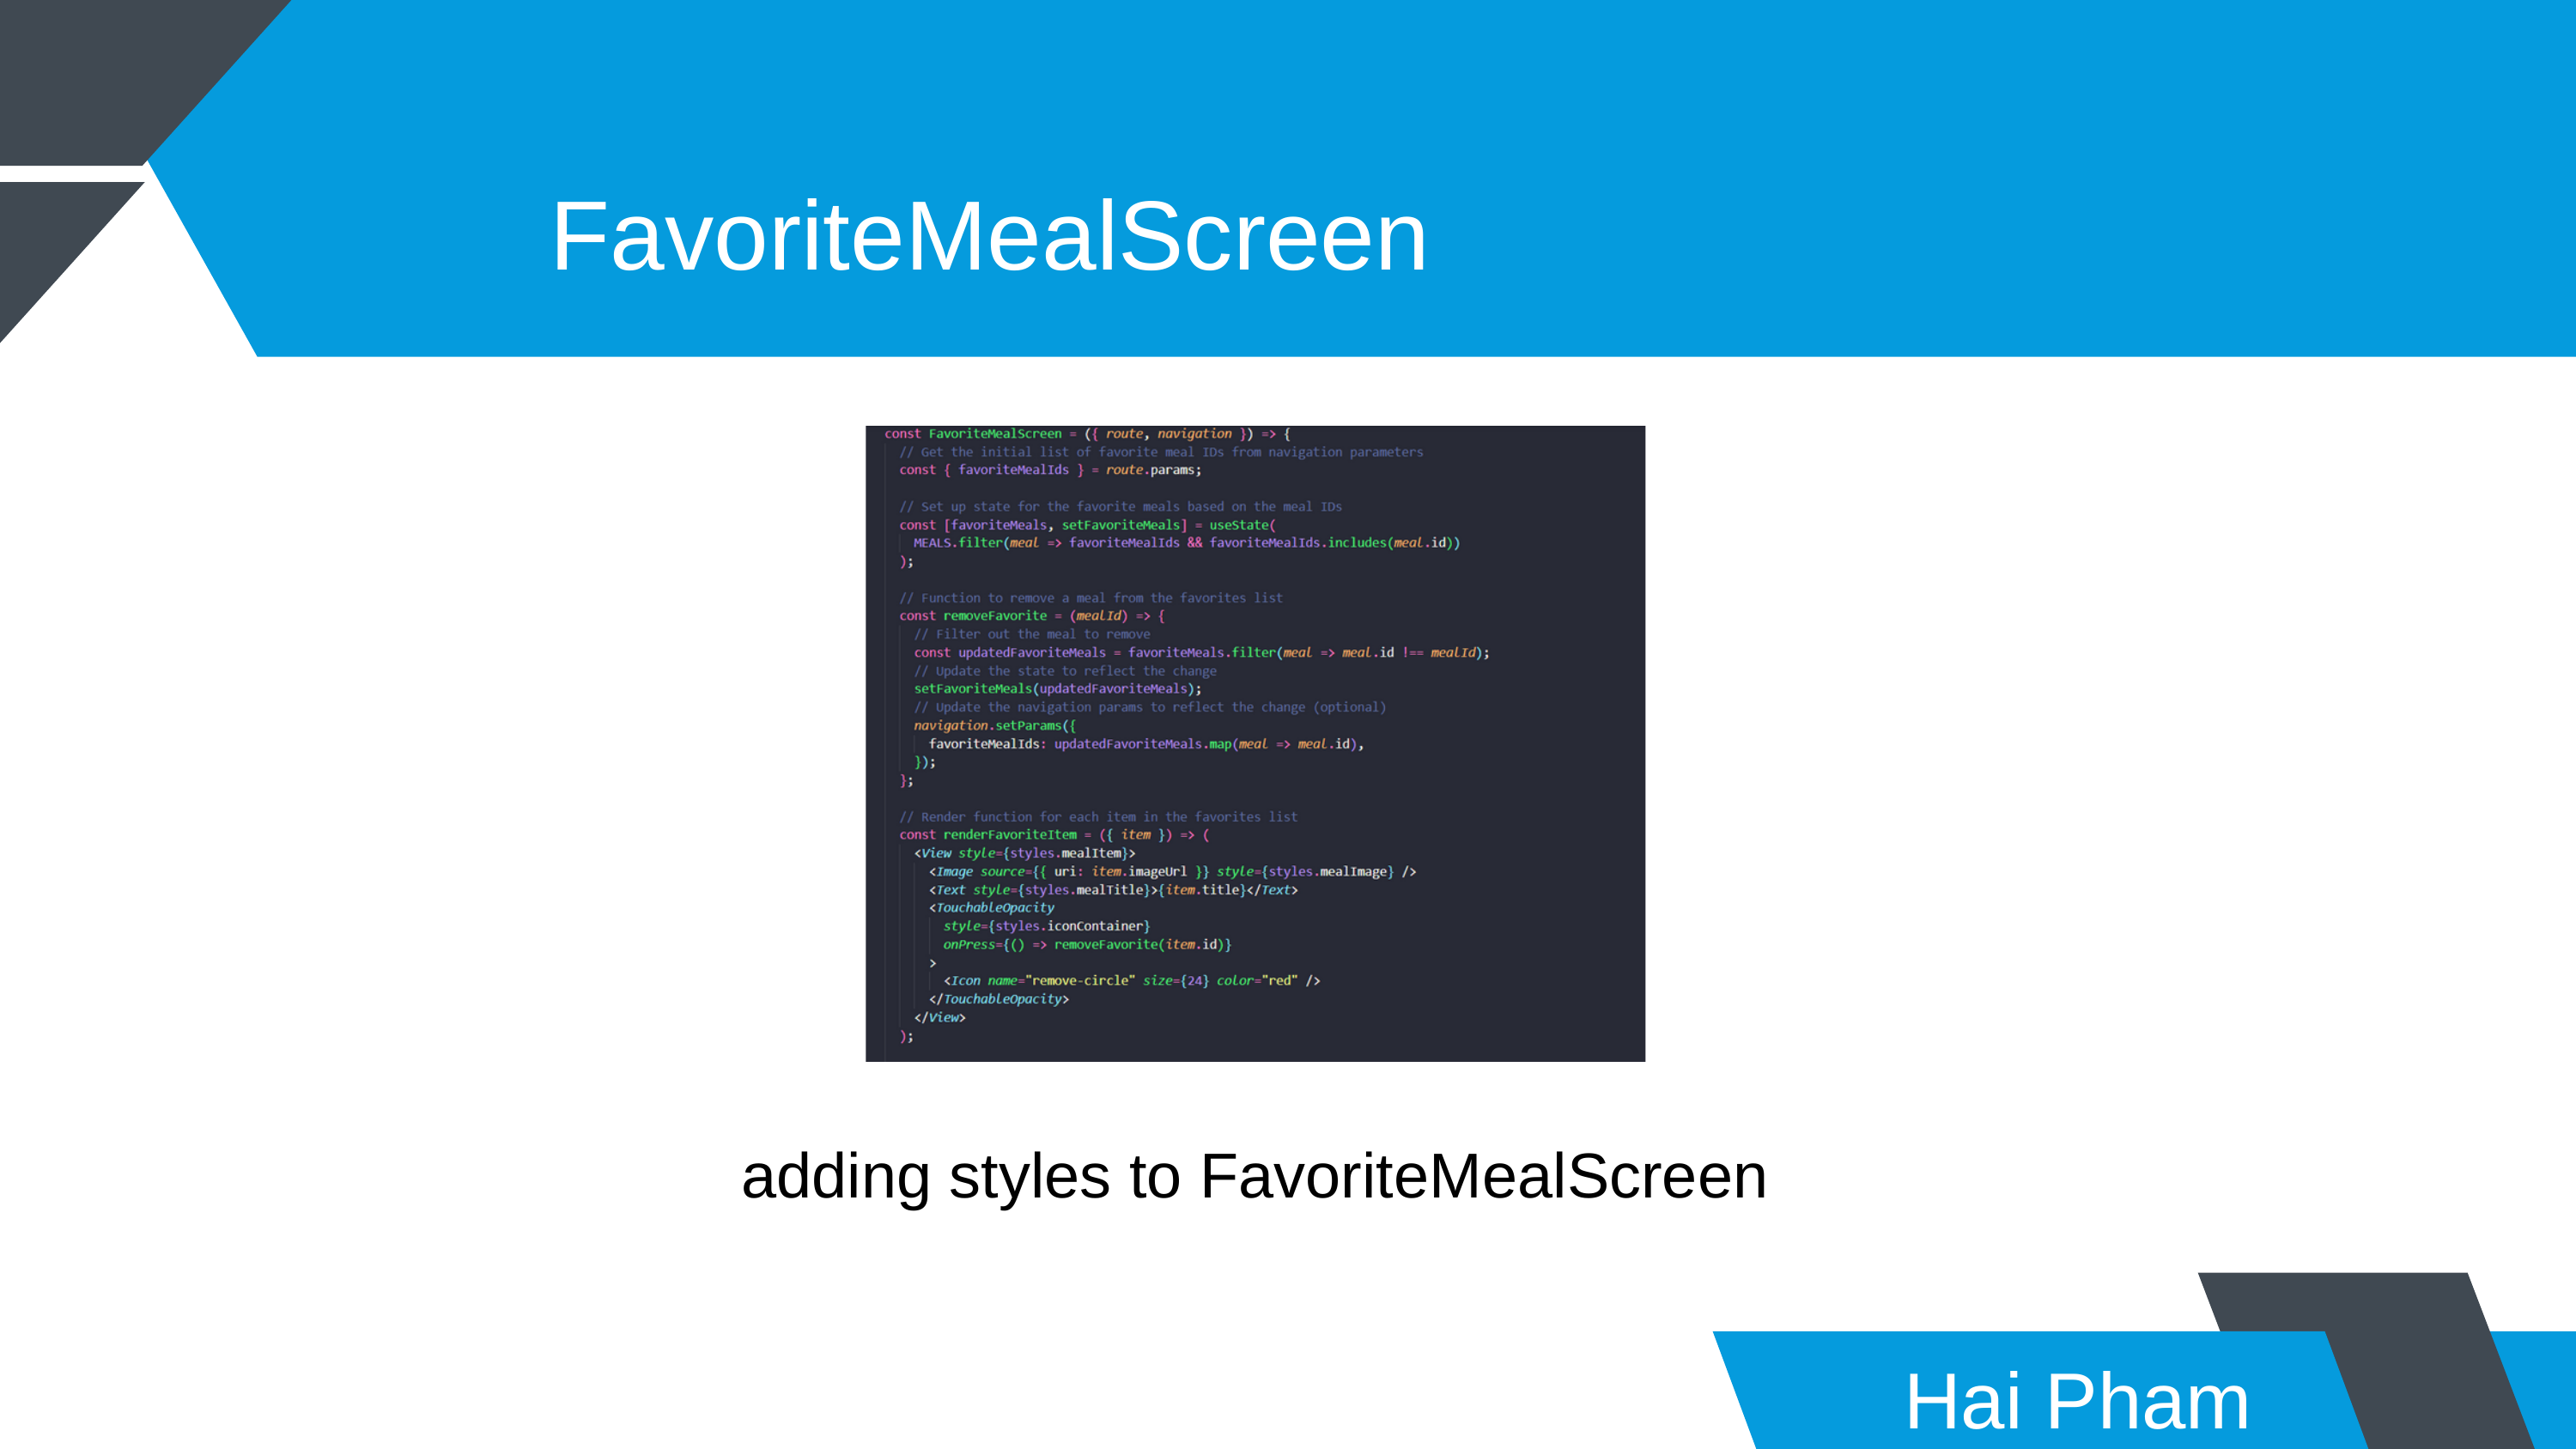

FavoriteMealScreen

adding styles to FavoriteMealScreen

Hai Pham